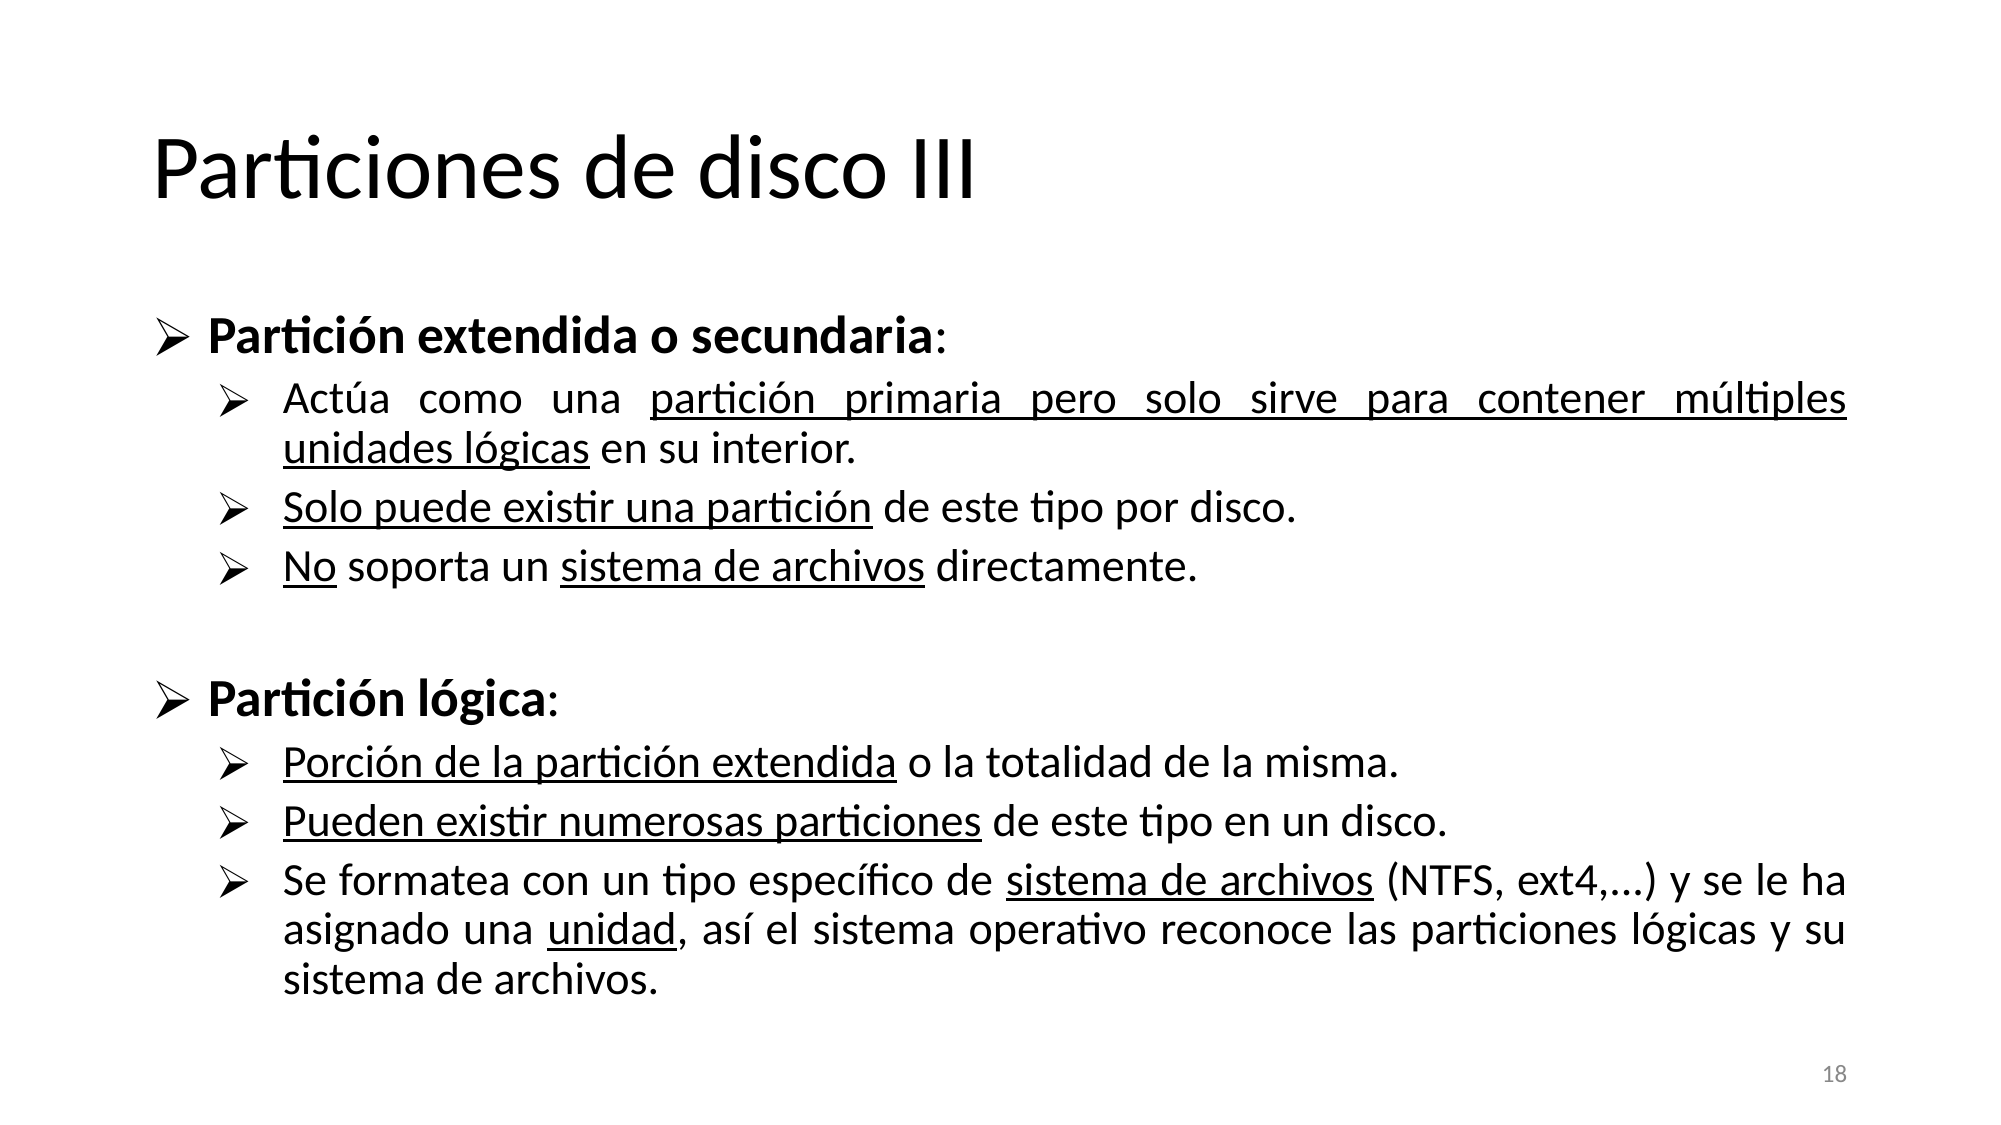

# Particiones de disco III
Partición extendida o secundaria:
Actúa como una partición primaria pero solo sirve para contener múltiples unidades lógicas en su interior.
Solo puede existir una partición de este tipo por disco.
No soporta un sistema de archivos directamente.

Partición lógica:
Porción de la partición extendida o la totalidad de la misma.
Pueden existir numerosas particiones de este tipo en un disco.
Se formatea con un tipo específico de sistema de archivos (NTFS, ext4,...) y se le ha asignado una unidad, así el sistema operativo reconoce las particiones lógicas y su sistema de archivos.

18